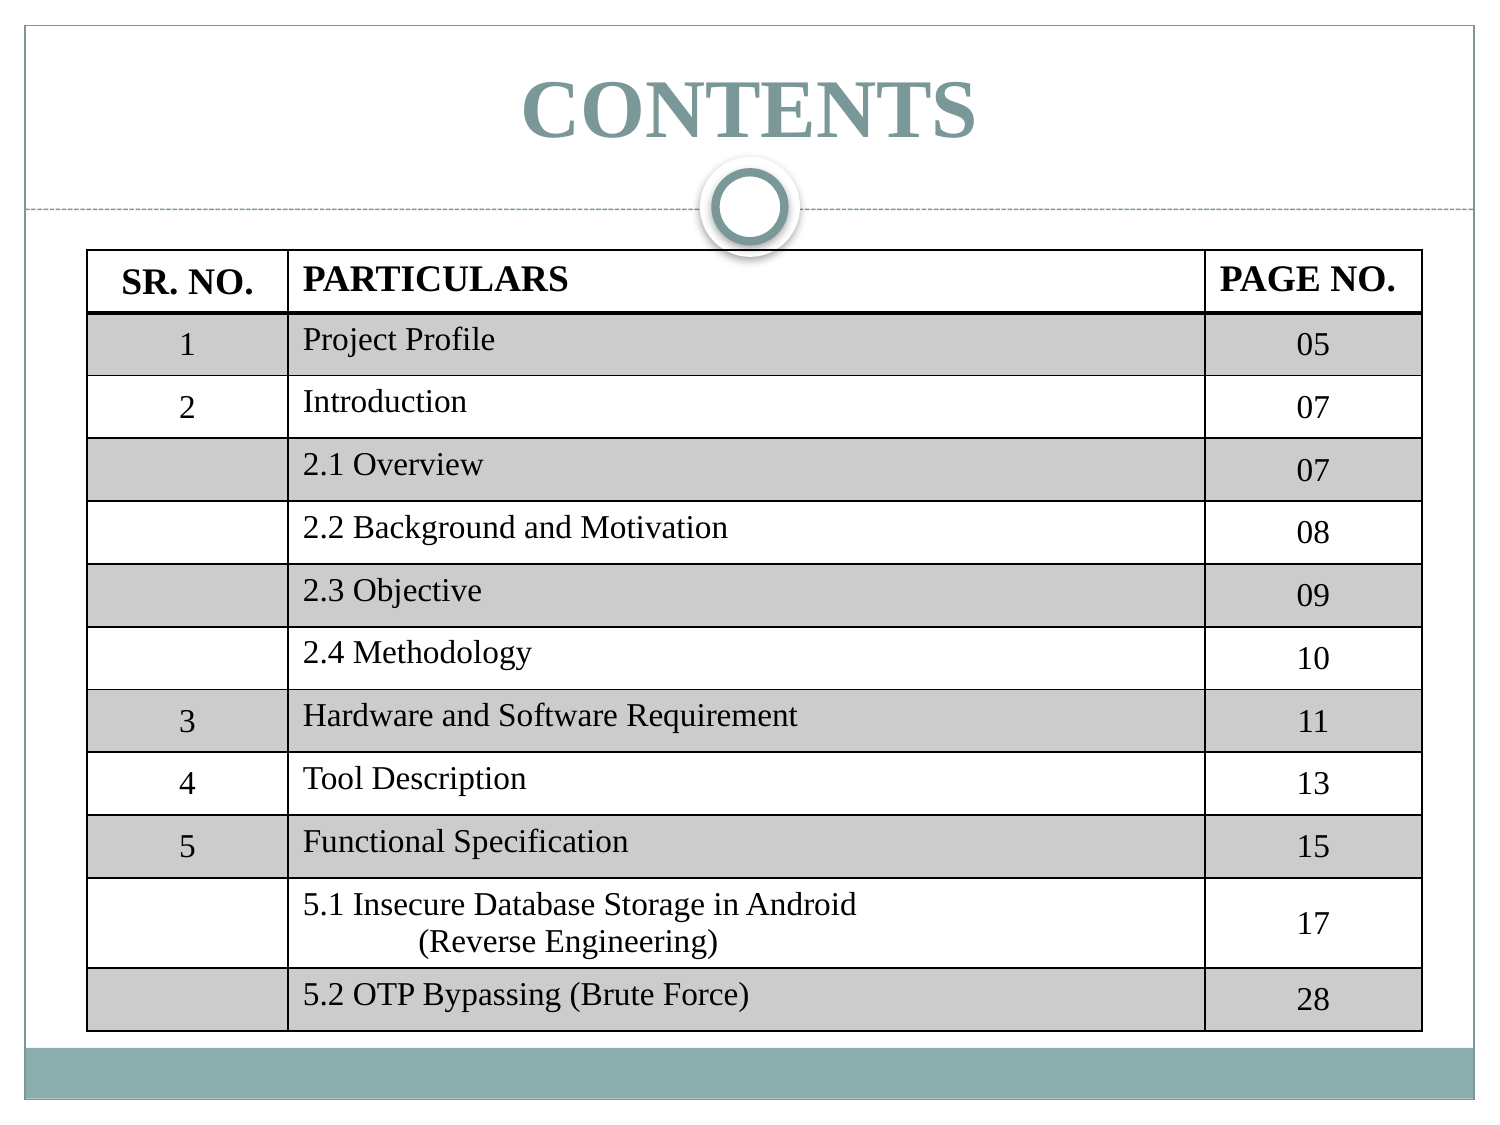

# CONTENTS
| SR. NO. | PARTICULARS | PAGE NO. |
| --- | --- | --- |
| 1 | Project Profile | 05 |
| 2 | Introduction | 07 |
|  | 2.1 Overview | 07 |
|  | 2.2 Background and Motivation | 08 |
|  | 2.3 Objective | 09 |
|  | 2.4 Methodology | 10 |
| 3 | Hardware and Software Requirement | 11 |
| 4 | Tool Description | 13 |
| 5 | Functional Specification | 15 |
|  | 5.1 Insecure Database Storage in Android                (Reverse Engineering) | 17 |
|  | 5.2 OTP Bypassing (Brute Force) | 28 |